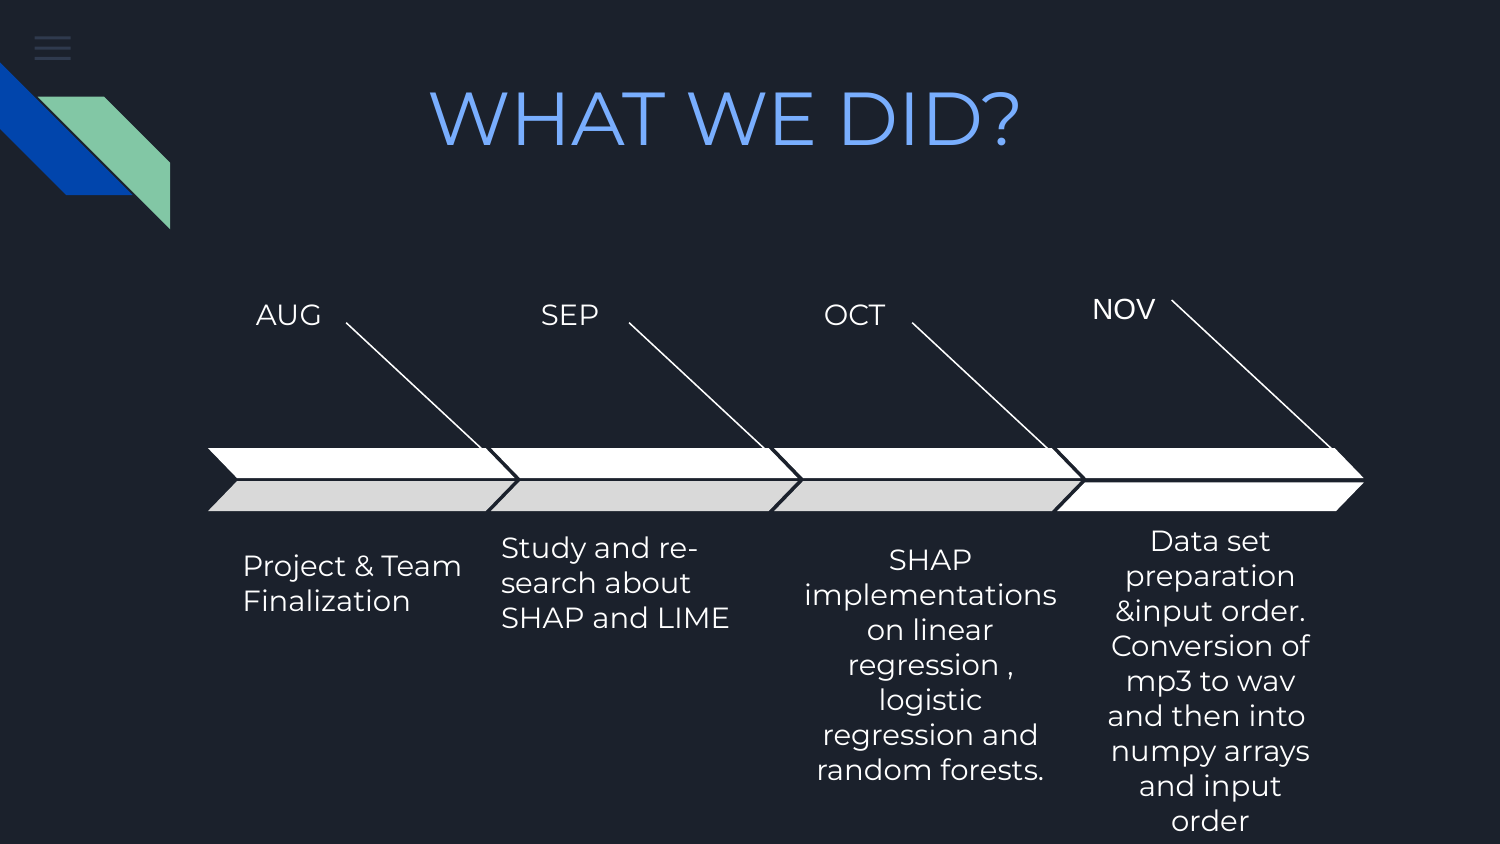

# WHAT WE DID?
AUG
SEP
OCT
NOV

Study and re-search about SHAP and LIME
Data set preparation &input order.
Conversion of mp3 to wav and then into  numpy arrays and input order

Project & Team Finalization
SHAP implementations on linear regression , logistic regression and random forests.